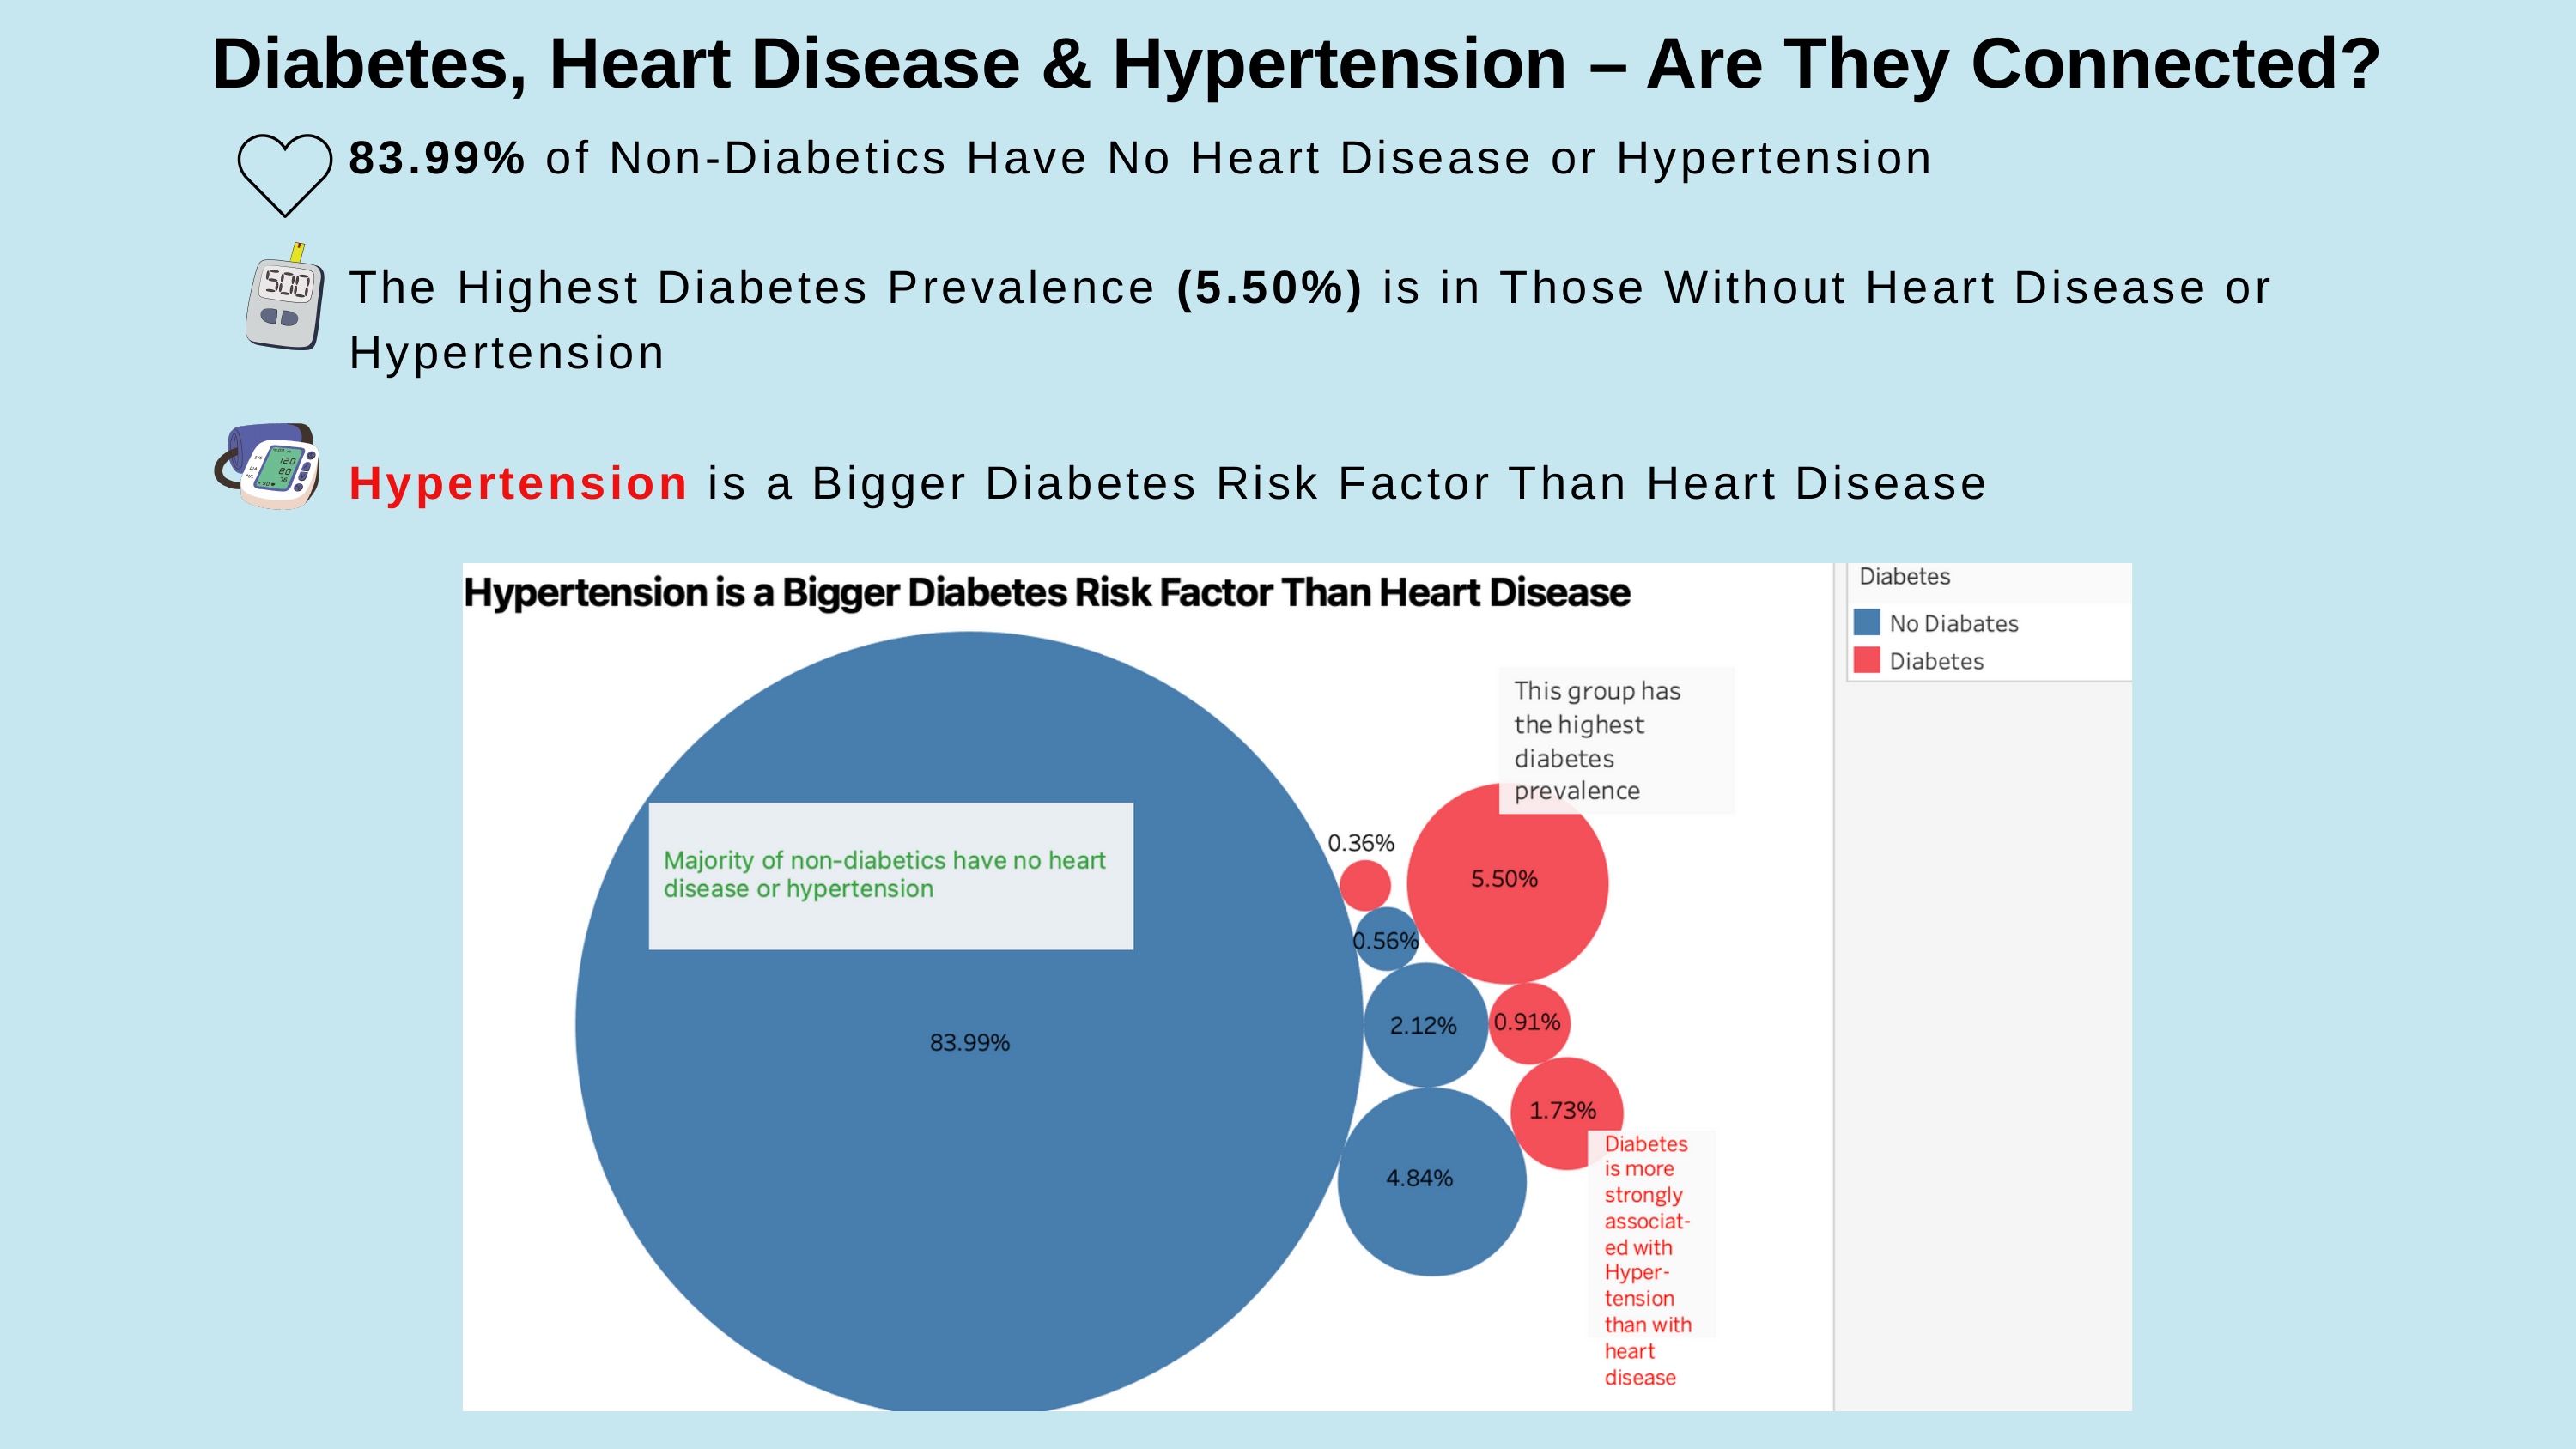

Diabetes, Heart Disease & Hypertension – Are They Connected?
83.99% of Non-Diabetics Have No Heart Disease or Hypertension

The Highest Diabetes Prevalence (5.50%) is in Those Without Heart Disease or Hypertension

Hypertension is a Bigger Diabetes Risk Factor Than Heart Disease